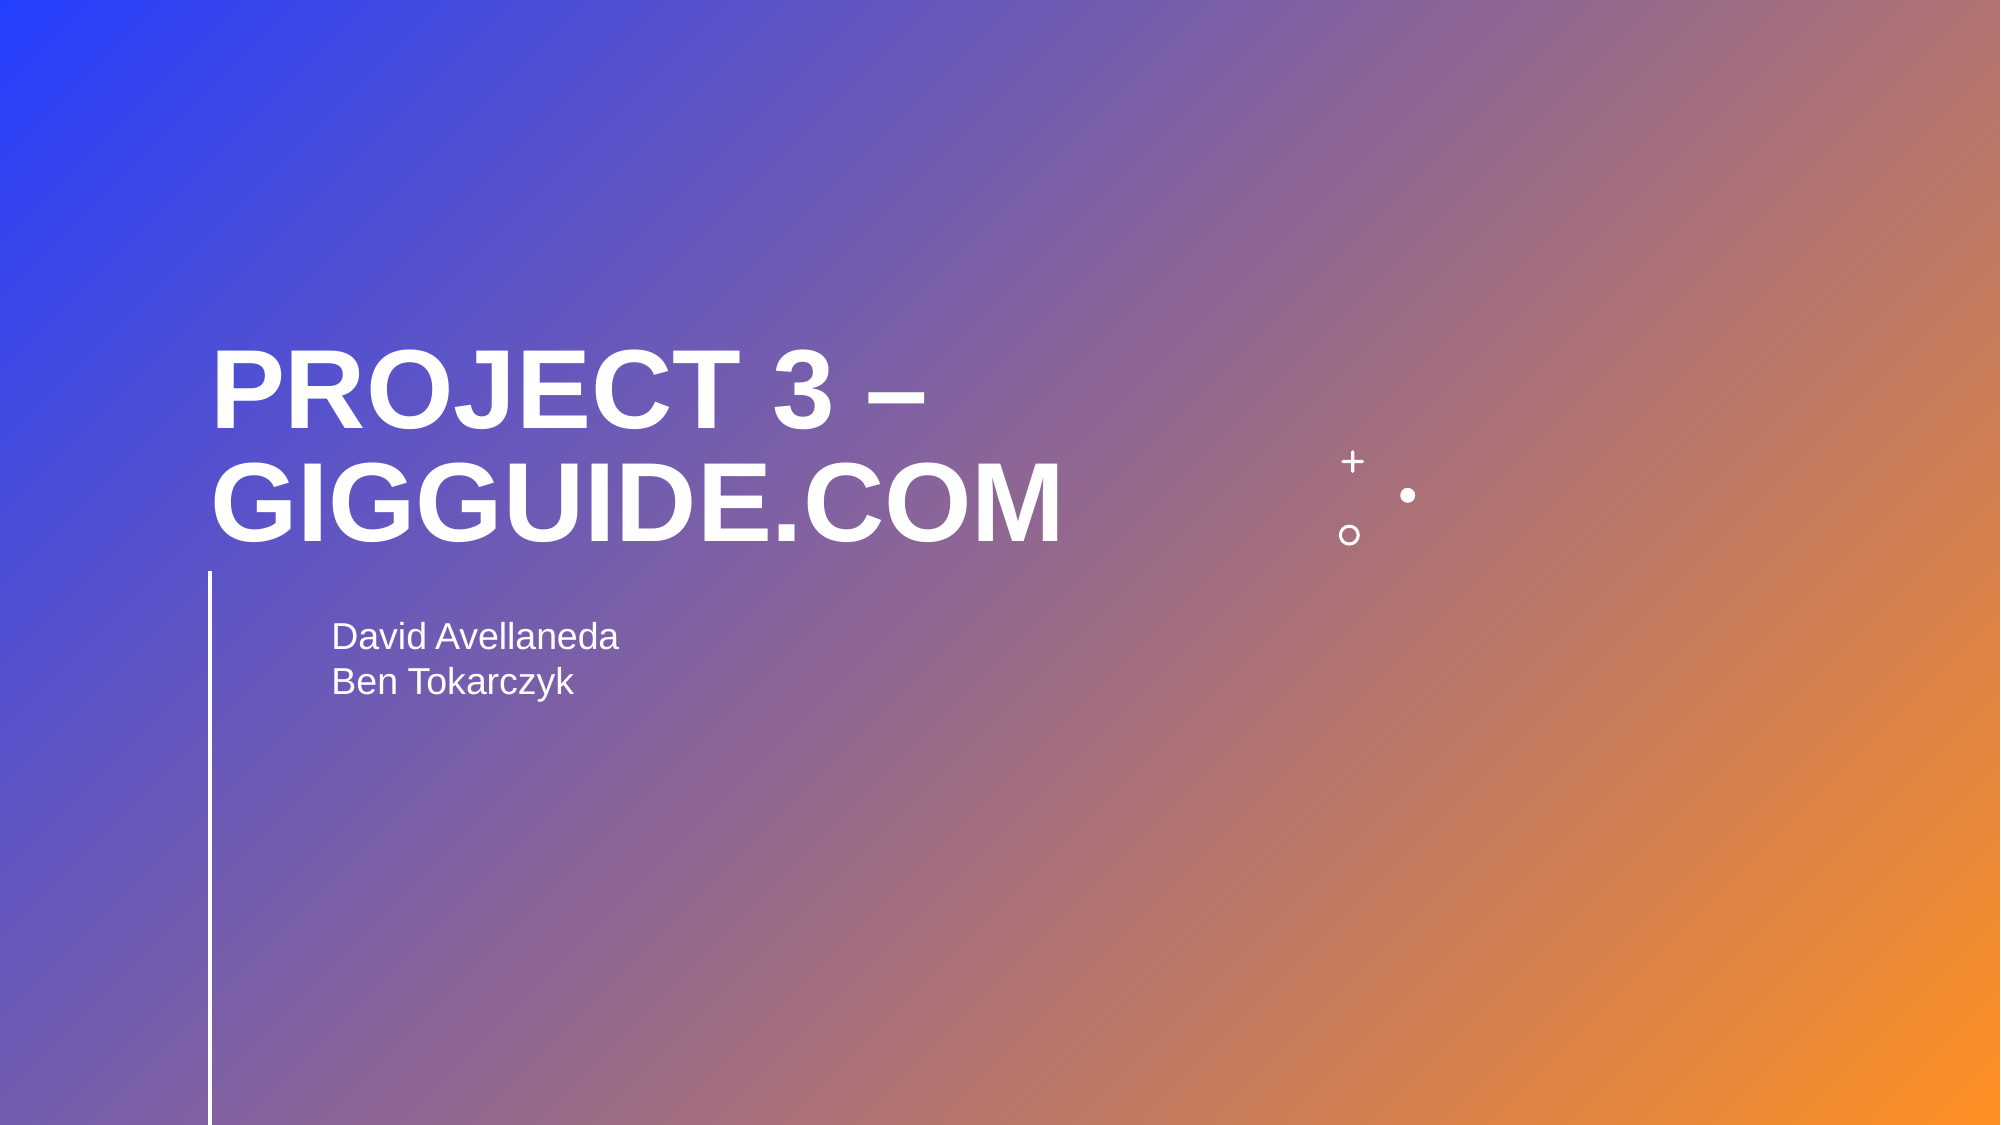

# Project 3 – GigGuide.com
David Avellaneda
Ben Tokarczyk